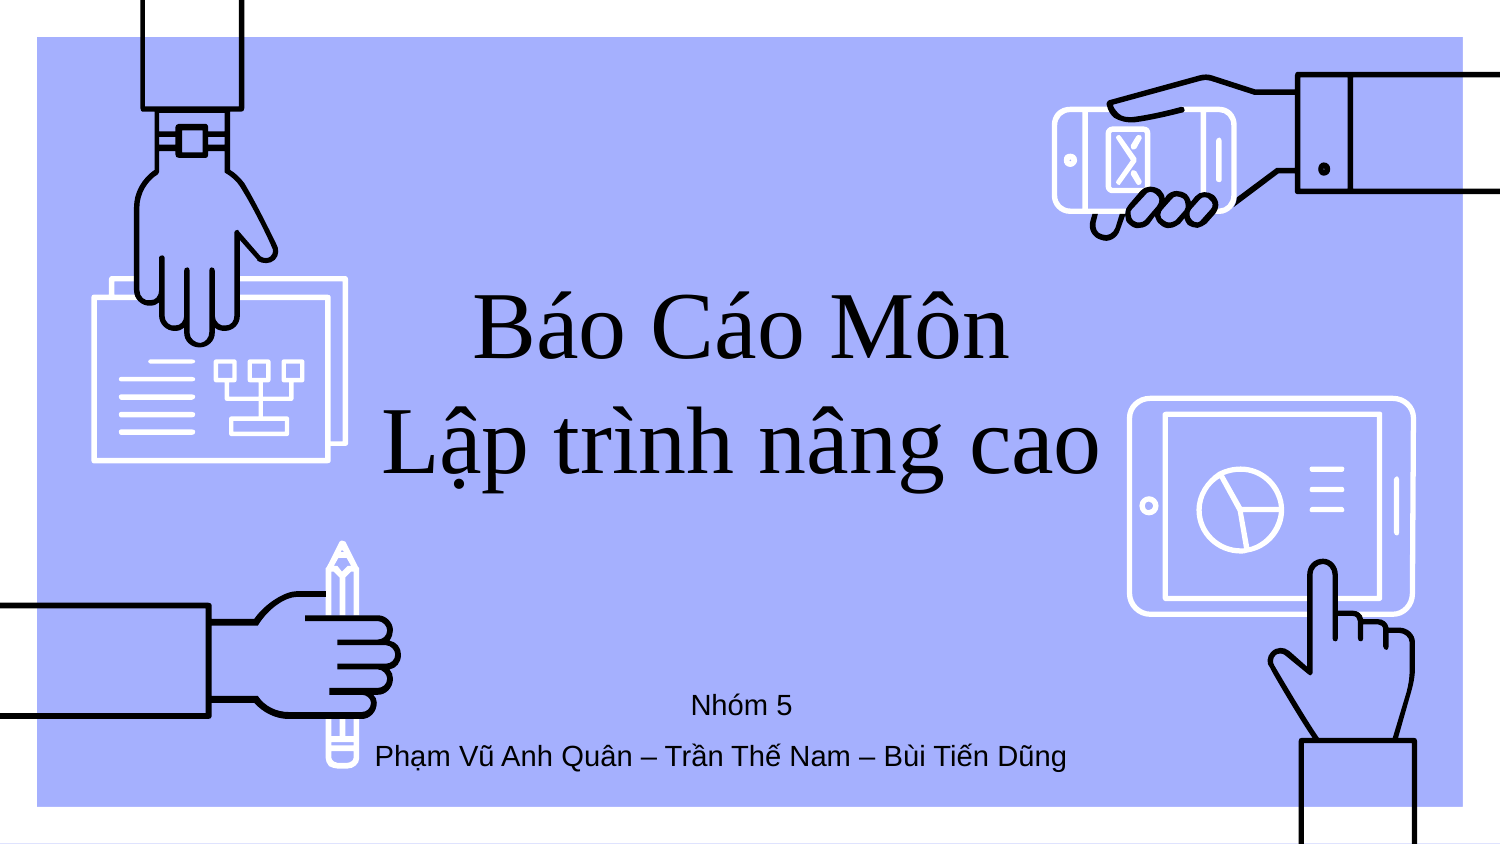

# Báo Cáo Môn Lập trình nâng cao
Nhóm 5
Phạm Vũ Anh Quân – Trần Thế Nam – Bùi Tiến Dũng